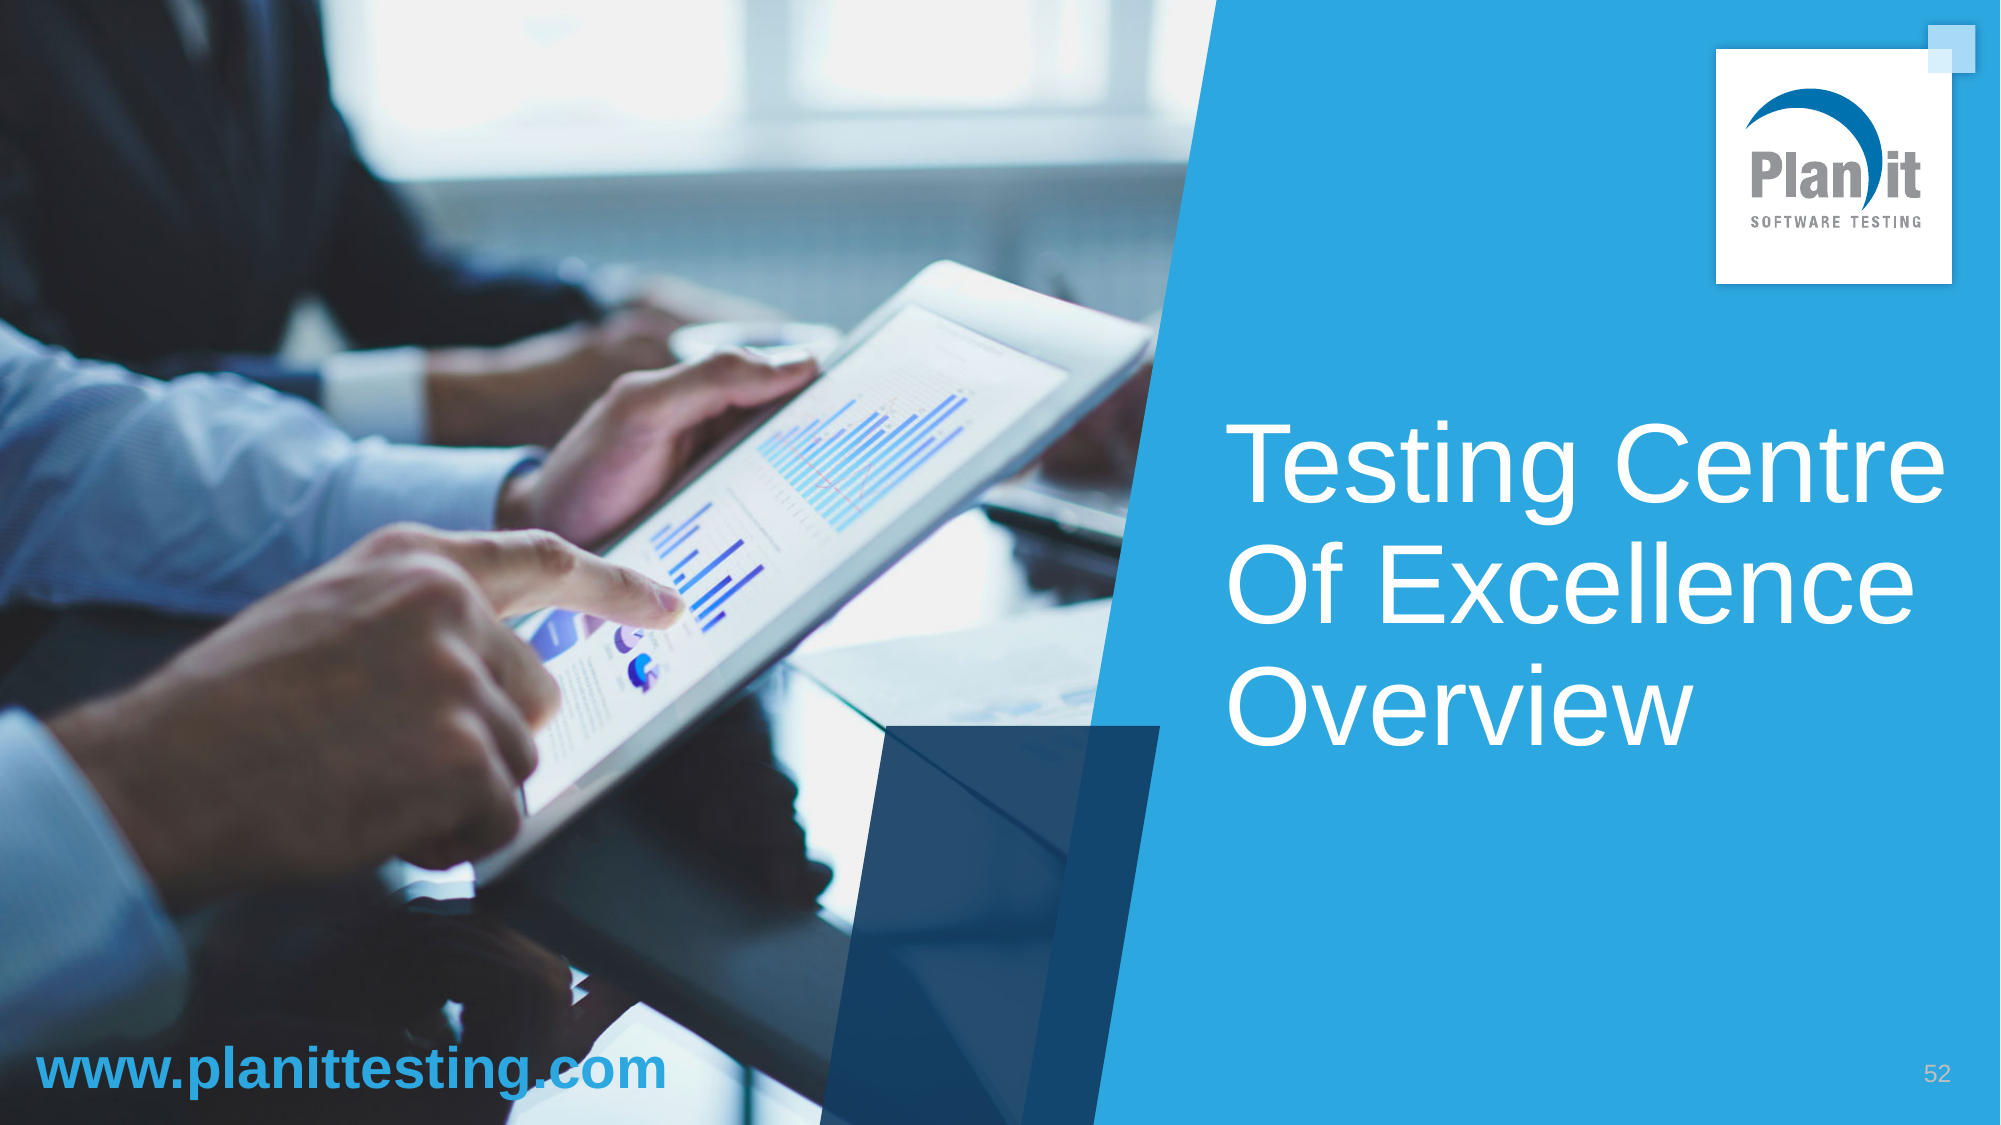

# Testing Centre Of Excellence Overview
52